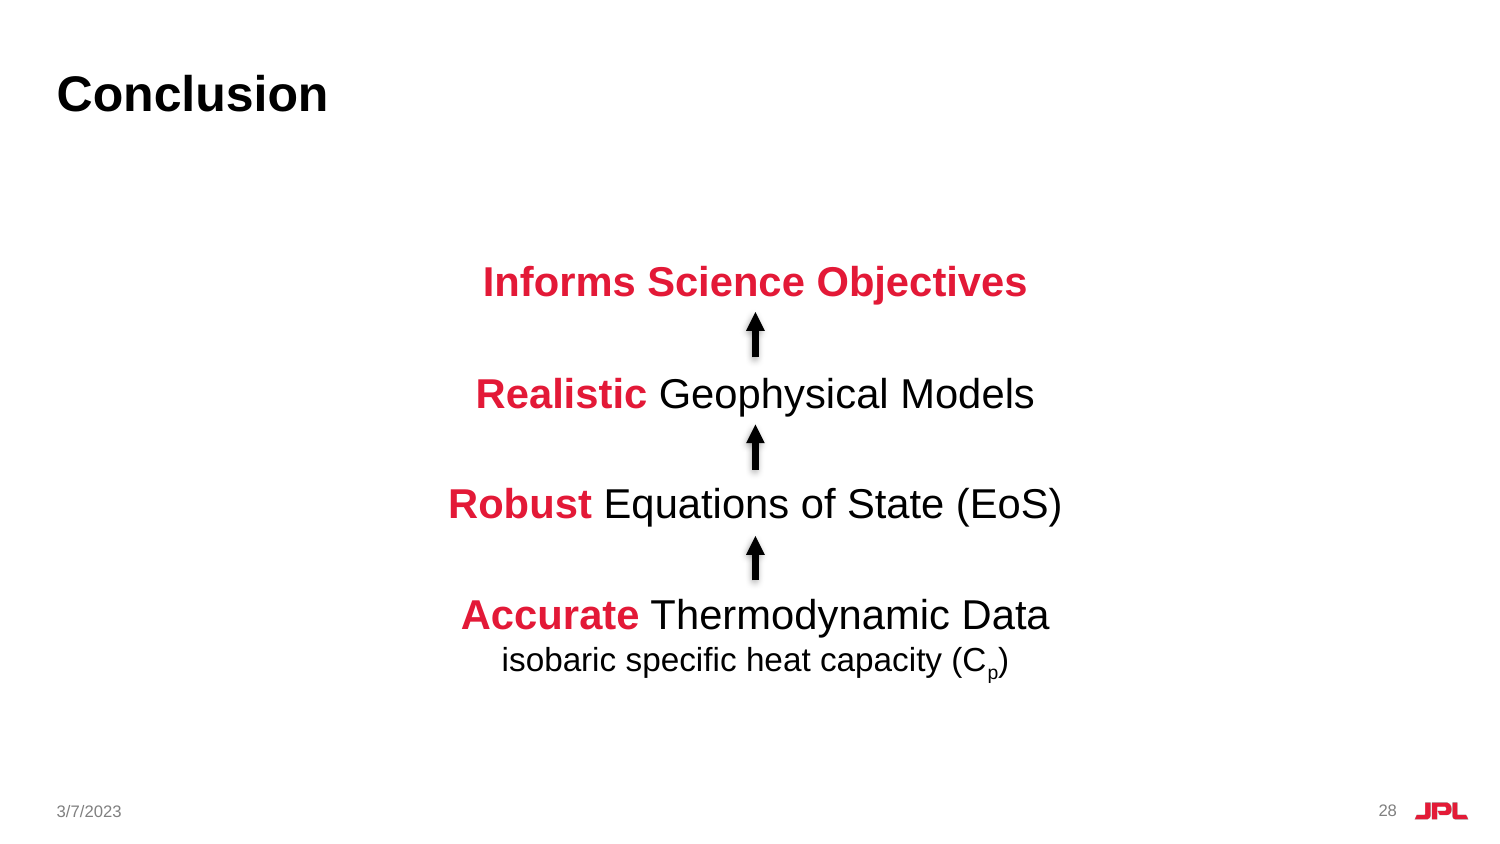

# Conclusion

Informs Science Objectives
Realistic Geophysical Models
Robust Equations of State (EoS)
Accurate Thermodynamic Data
isobaric specific heat capacity (Cp)
28
3/7/2023